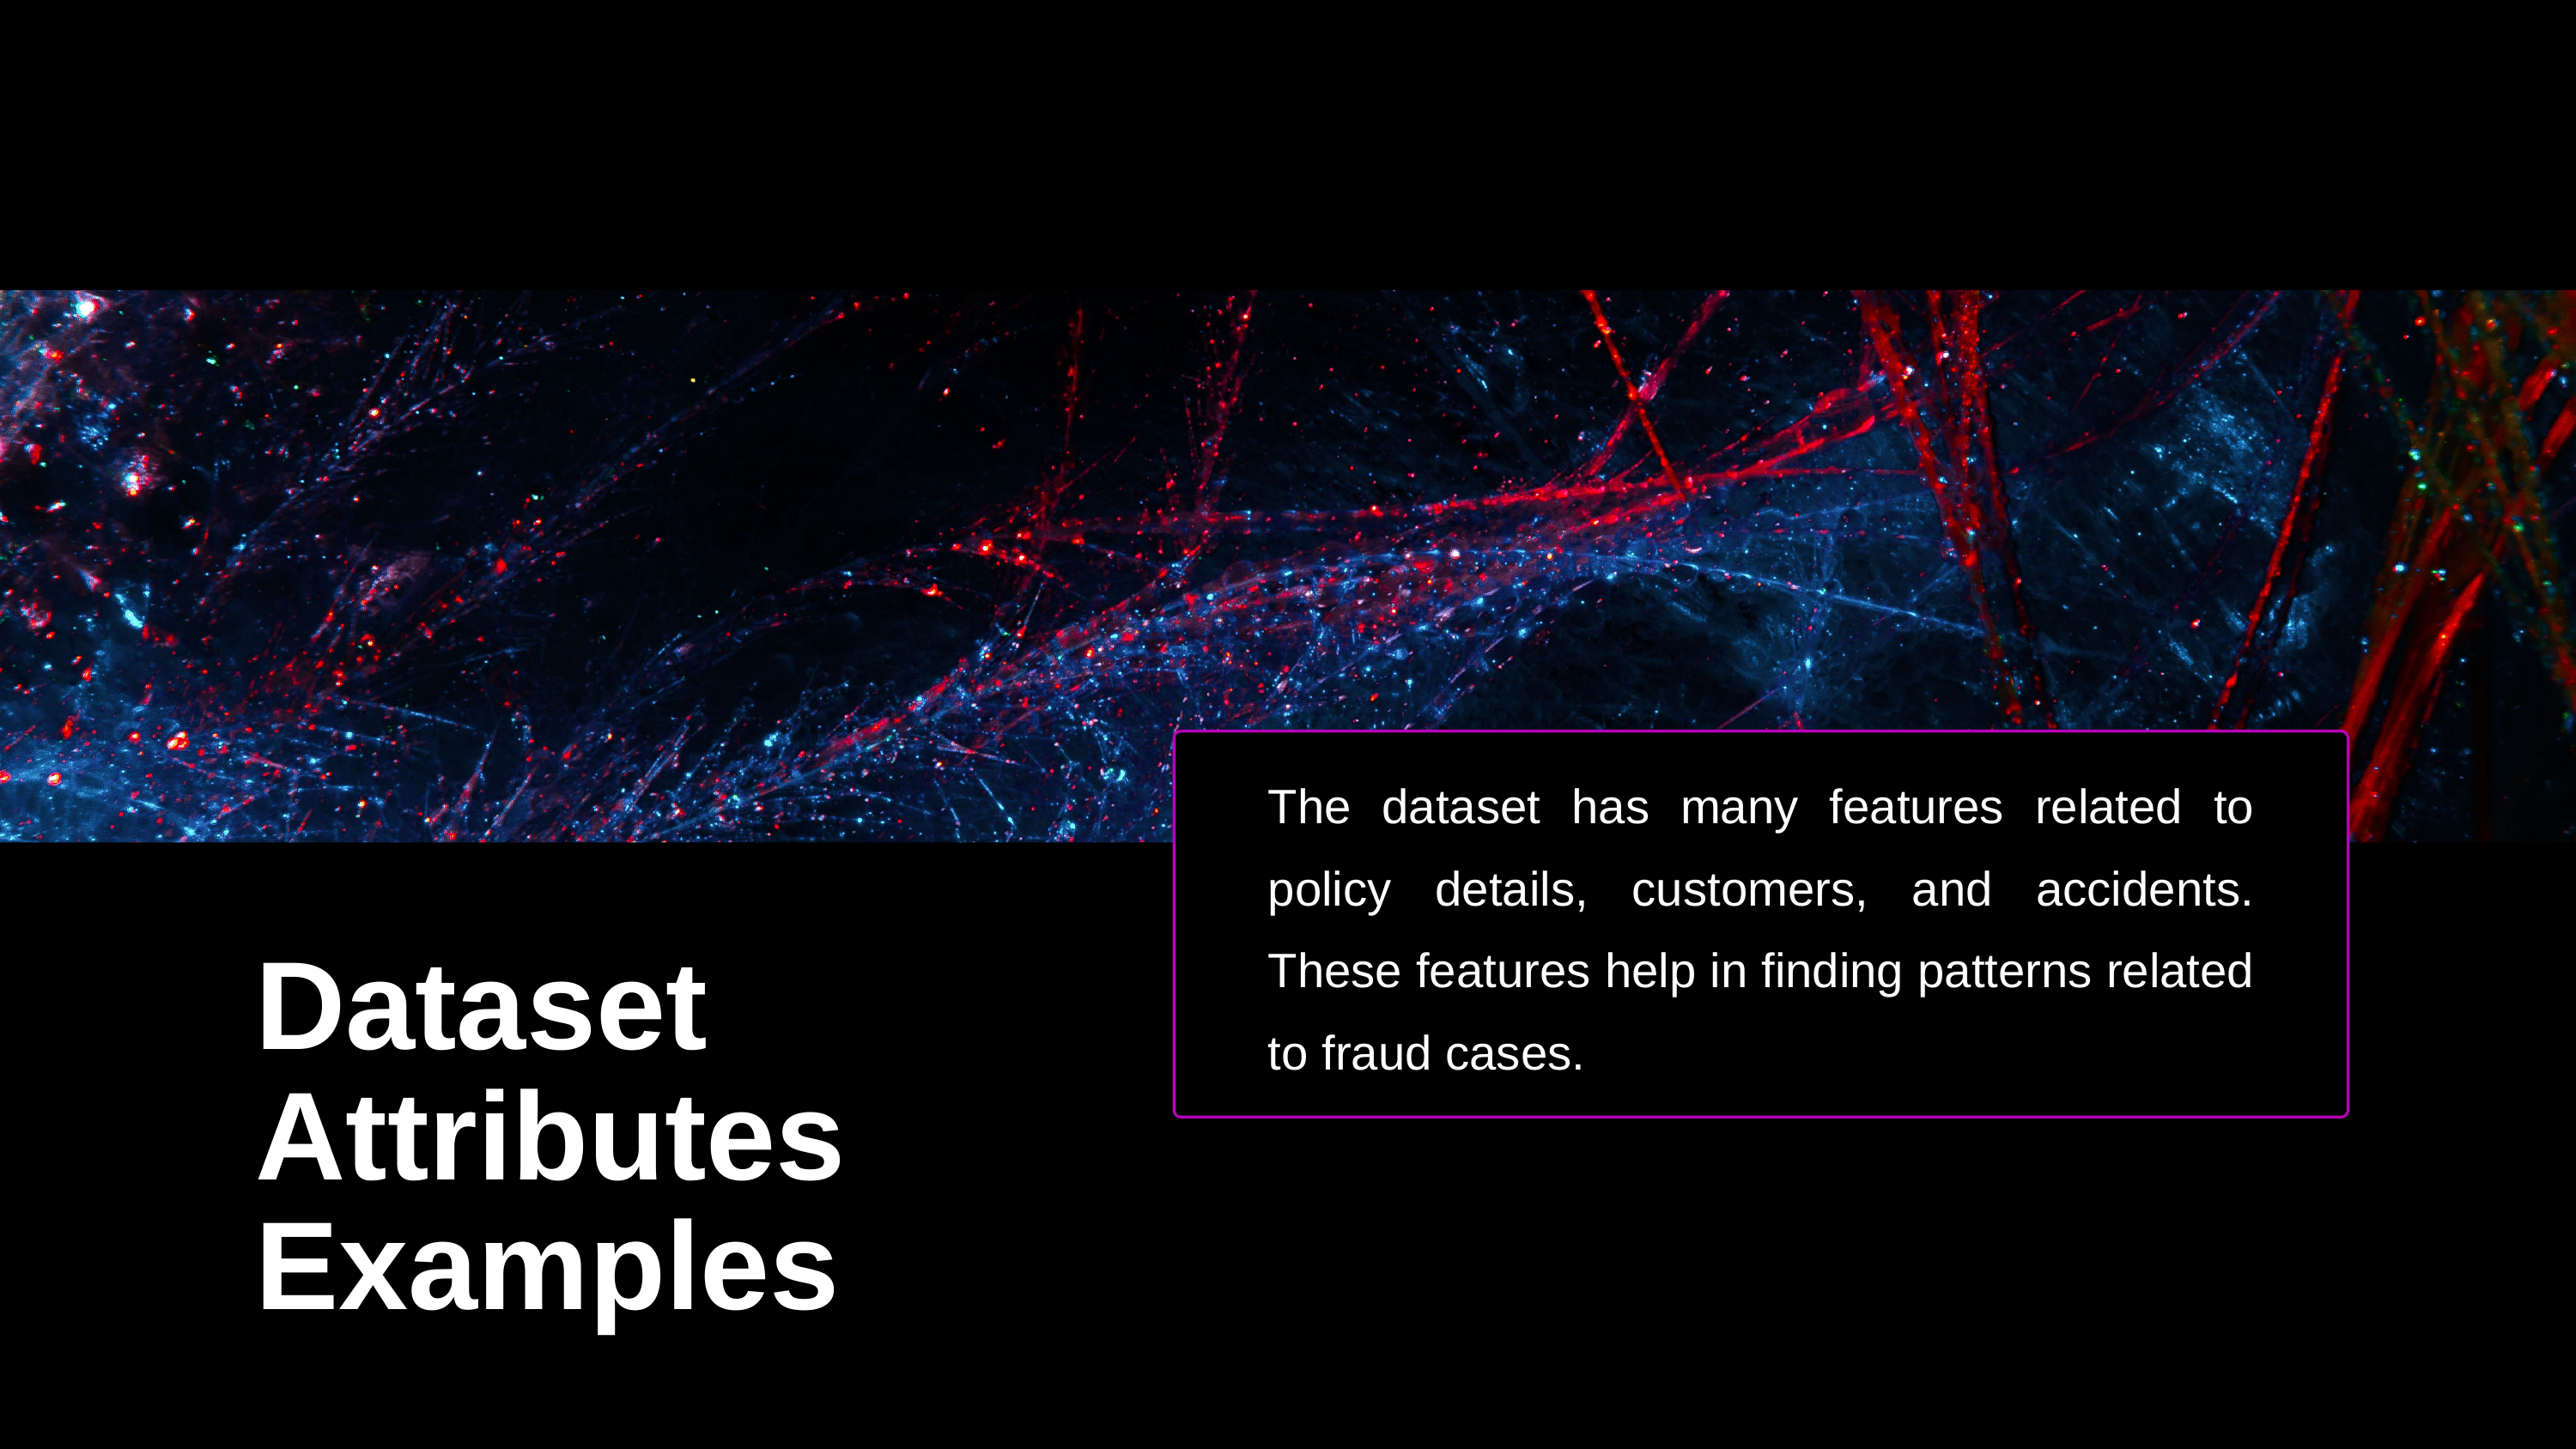

The dataset has many features related to policy details, customers, and accidents. These features help in finding patterns related to fraud cases.
Dataset Attributes Examples